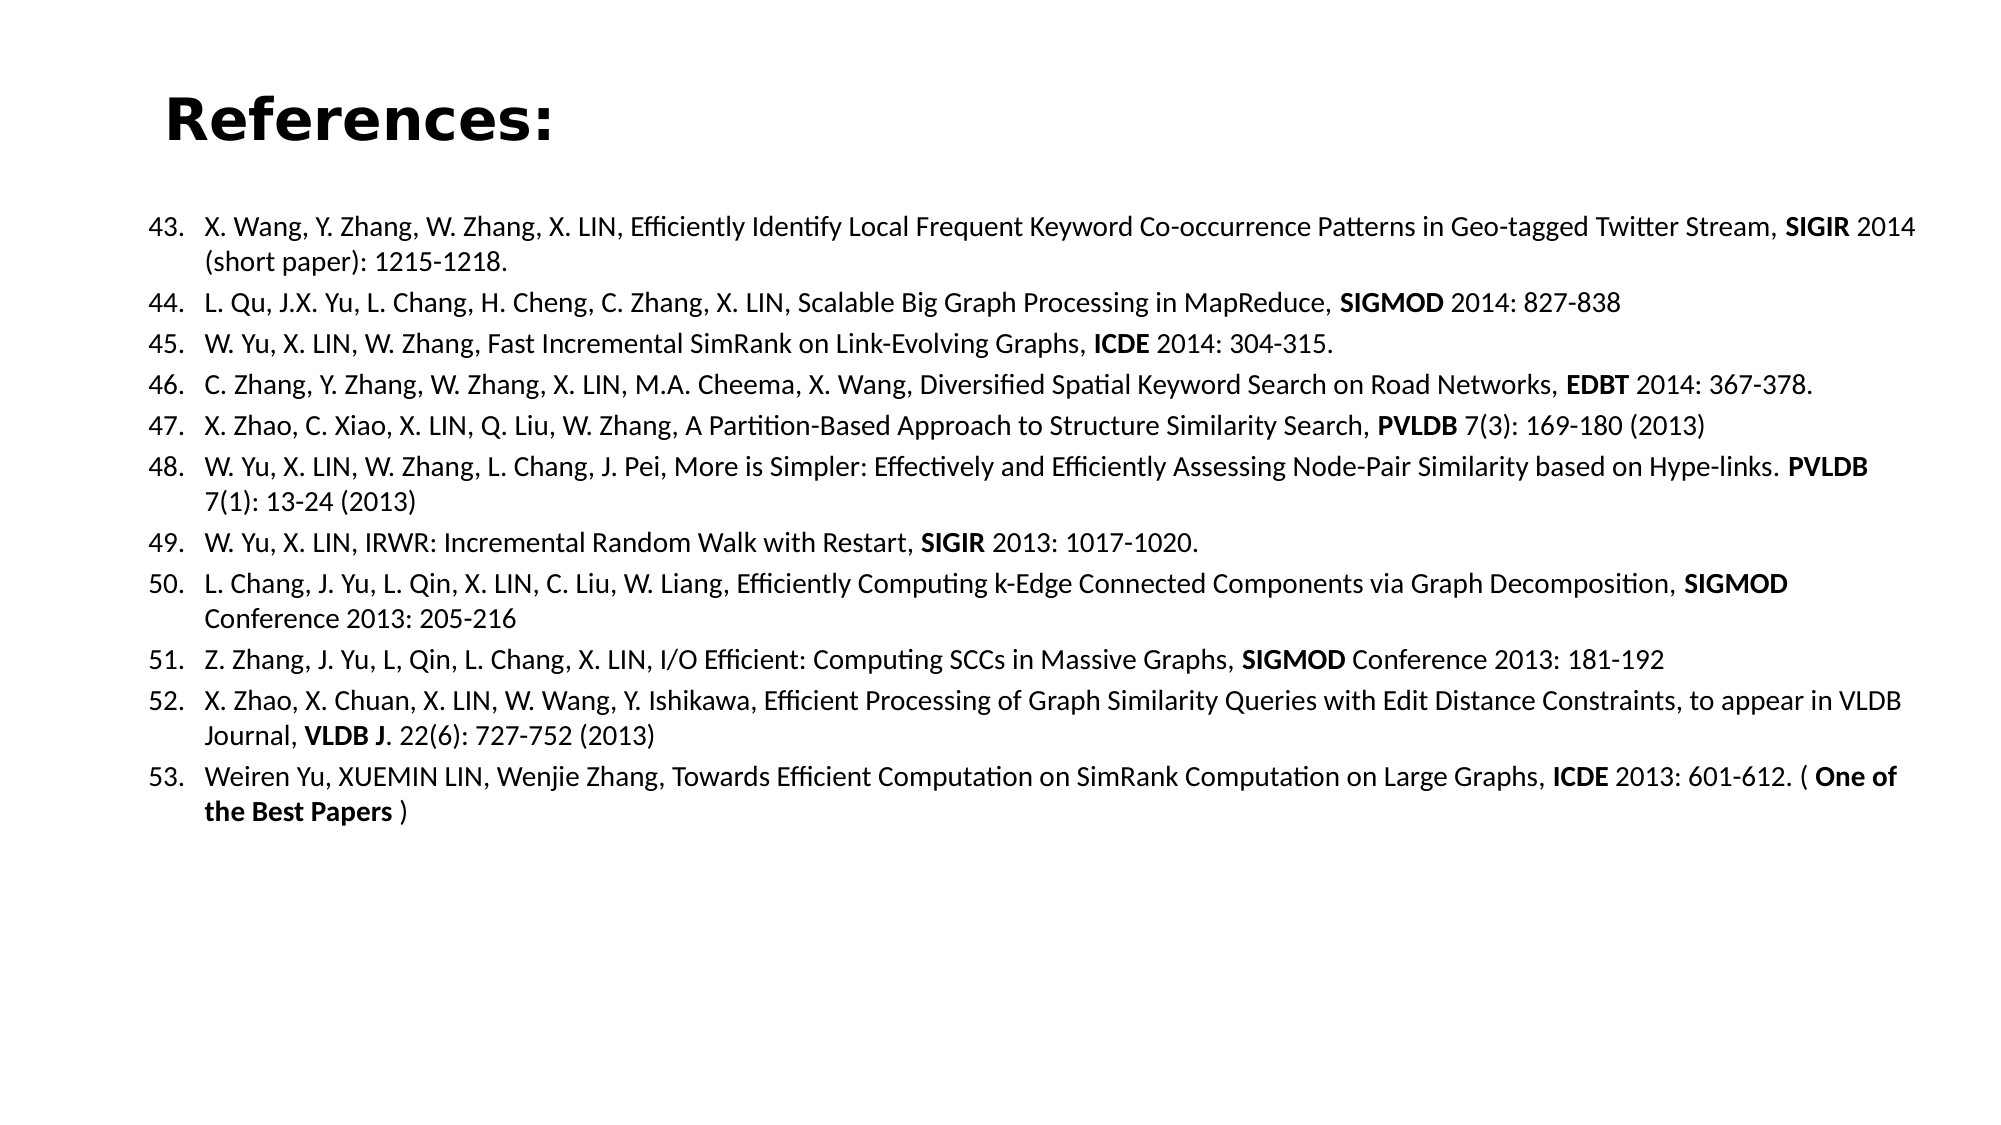

# Our Publications
References:
X. Wang, Y. Zhang, W. Zhang, X. LIN, Efficiently Identify Local Frequent Keyword Co-occurrence Patterns in Geo-tagged Twitter Stream, SIGIR 2014 (short paper): 1215-1218.
L. Qu, J.X. Yu, L. Chang, H. Cheng, C. Zhang, X. LIN, Scalable Big Graph Processing in MapReduce, SIGMOD 2014: 827-838
W. Yu, X. LIN, W. Zhang, Fast Incremental SimRank on Link-Evolving Graphs, ICDE 2014: 304-315.
C. Zhang, Y. Zhang, W. Zhang, X. LIN, M.A. Cheema, X. Wang, Diversified Spatial Keyword Search on Road Networks, EDBT 2014: 367-378.
X. Zhao, C. Xiao, X. LIN, Q. Liu, W. Zhang, A Partition-Based Approach to Structure Similarity Search, PVLDB 7(3): 169-180 (2013)
W. Yu, X. LIN, W. Zhang, L. Chang, J. Pei, More is Simpler: Effectively and Efficiently Assessing Node-Pair Similarity based on Hype-links. PVLDB 7(1): 13-24 (2013)
W. Yu, X. LIN, IRWR: Incremental Random Walk with Restart, SIGIR 2013: 1017-1020.
L. Chang, J. Yu, L. Qin, X. LIN, C. Liu, W. Liang, Efficiently Computing k-Edge Connected Components via Graph Decomposition, SIGMOD Conference 2013: 205-216
Z. Zhang, J. Yu, L, Qin, L. Chang, X. LIN, I/O Efficient: Computing SCCs in Massive Graphs, SIGMOD Conference 2013: 181-192
X. Zhao, X. Chuan, X. LIN, W. Wang, Y. Ishikawa, Efficient Processing of Graph Similarity Queries with Edit Distance Constraints, to appear in VLDB Journal, VLDB J. 22(6): 727-752 (2013)
Weiren Yu, XUEMIN LIN, Wenjie Zhang, Towards Efficient Computation on SimRank Computation on Large Graphs, ICDE 2013: 601-612. ( One of the Best Papers )